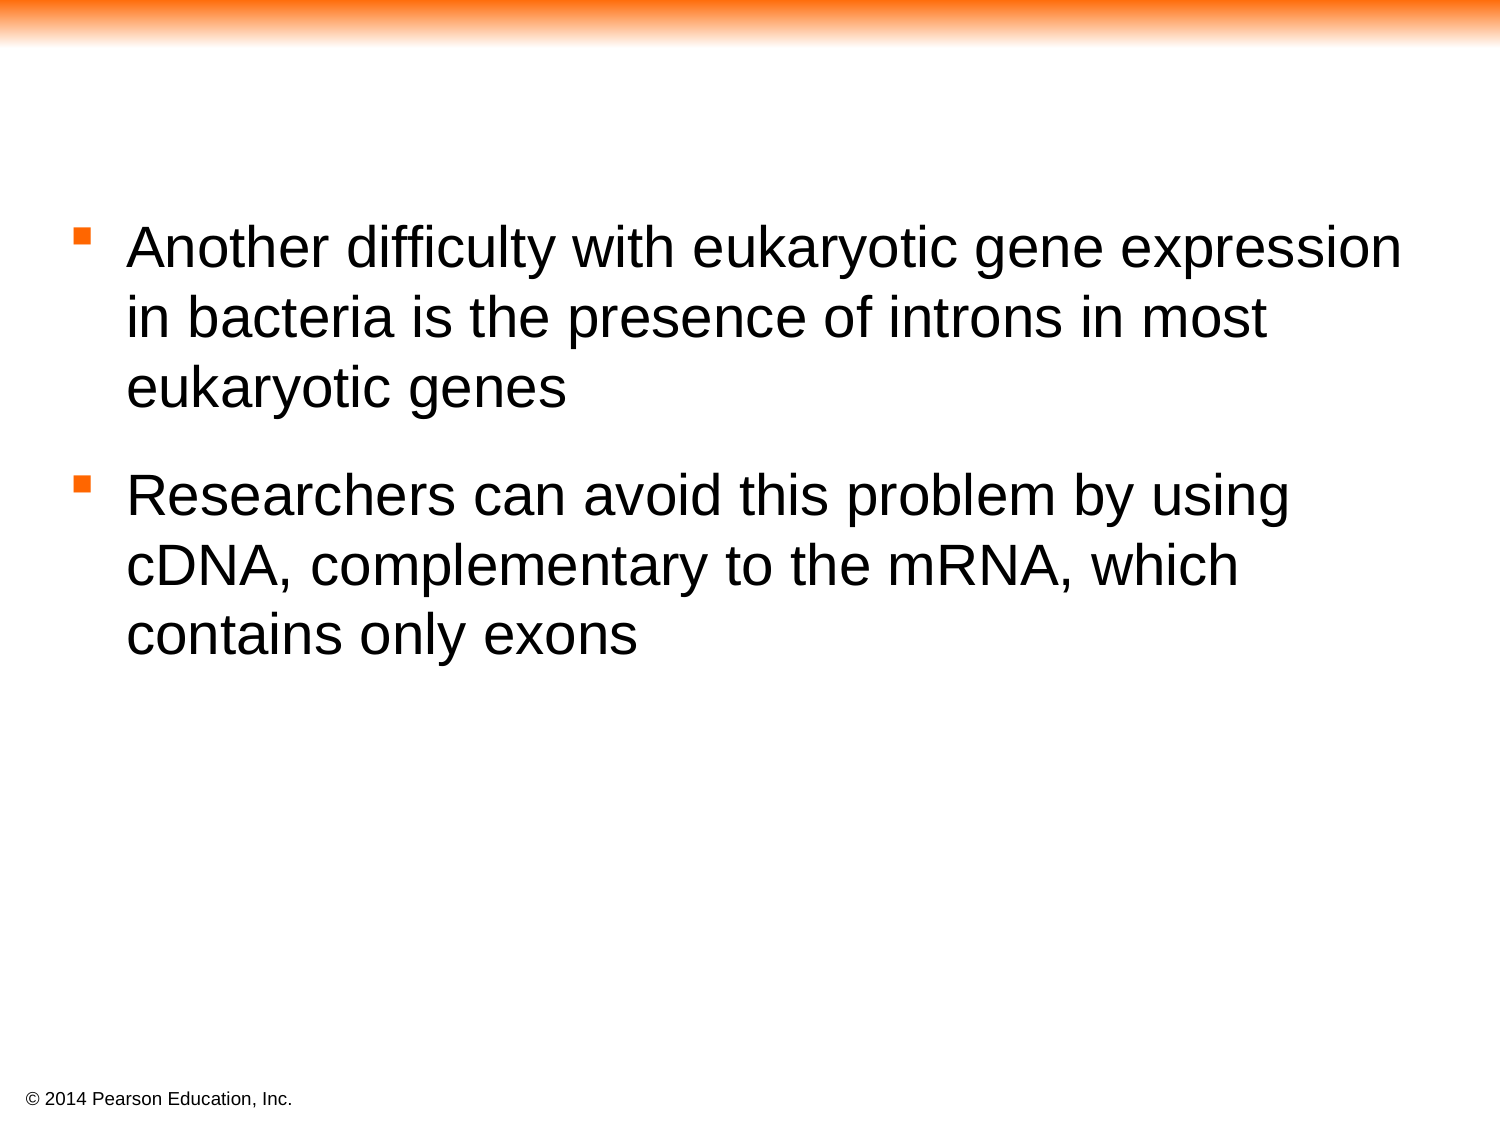

#
Another difficulty with eukaryotic gene expression in bacteria is the presence of introns in most eukaryotic genes
Researchers can avoid this problem by using cDNA, complementary to the mRNA, which contains only exons